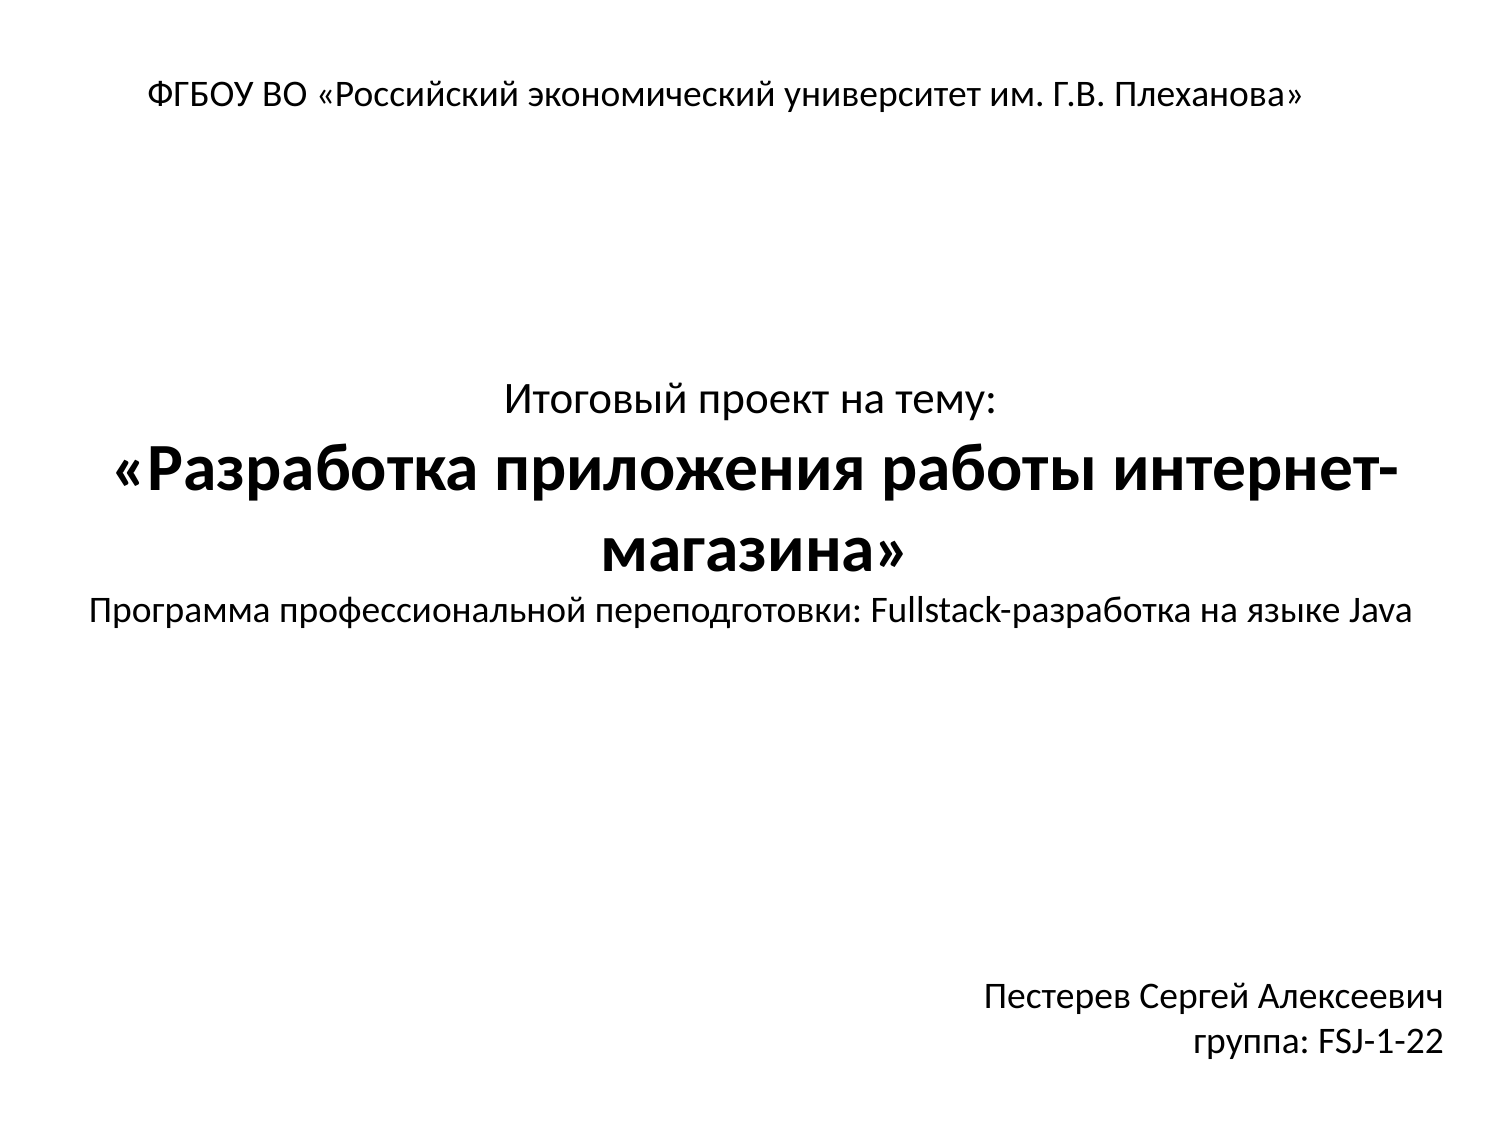

ФГБОУ ВО «Российский экономический университет им. Г.В. Плеханова»
# Итоговый проект на тему: «Разработка приложения работы интернет-магазина» Программа профессиональной переподготовки: Fullstack-разработка на языке Java
Пестерев Сергей Алексеевич
группа: FSJ-1-22